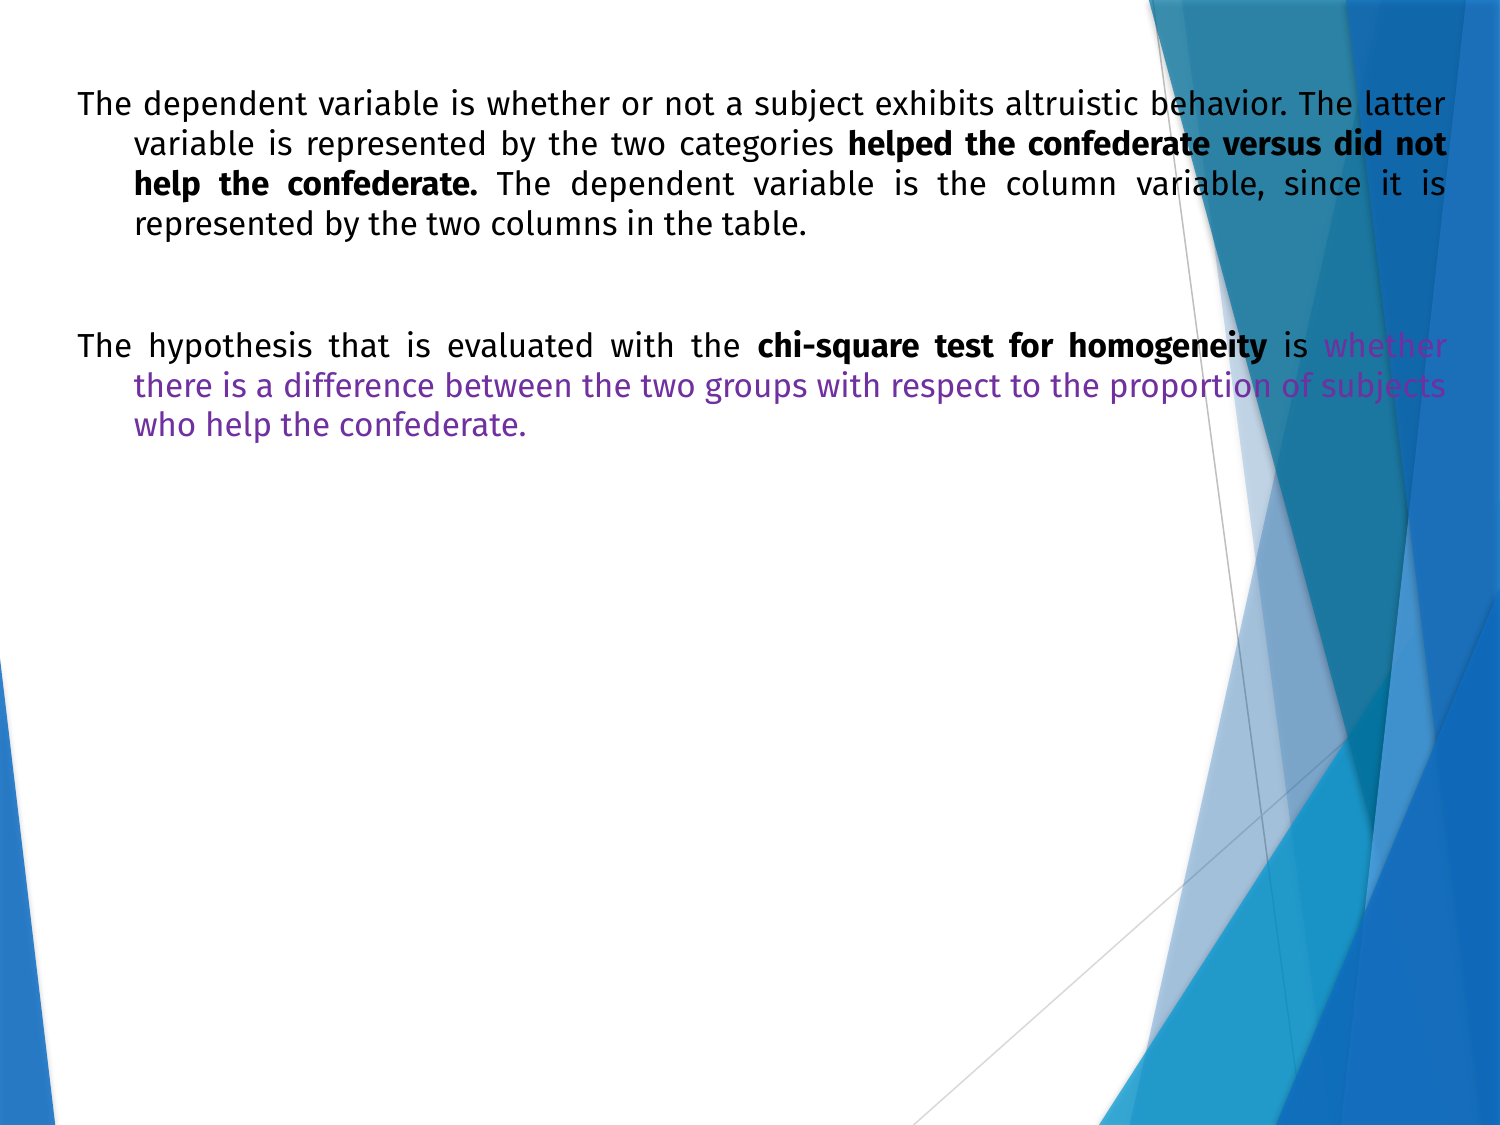

The dependent variable is whether or not a subject exhibits altruistic behavior. The latter variable is represented by the two categories helped the confederate versus did not help the confederate. The dependent variable is the column variable, since it is represented by the two columns in the table.

The hypothesis that is evaluated with the chi-square test for homogeneity is whether there is a difference between the two groups with respect to the proportion of subjects who help the confederate.